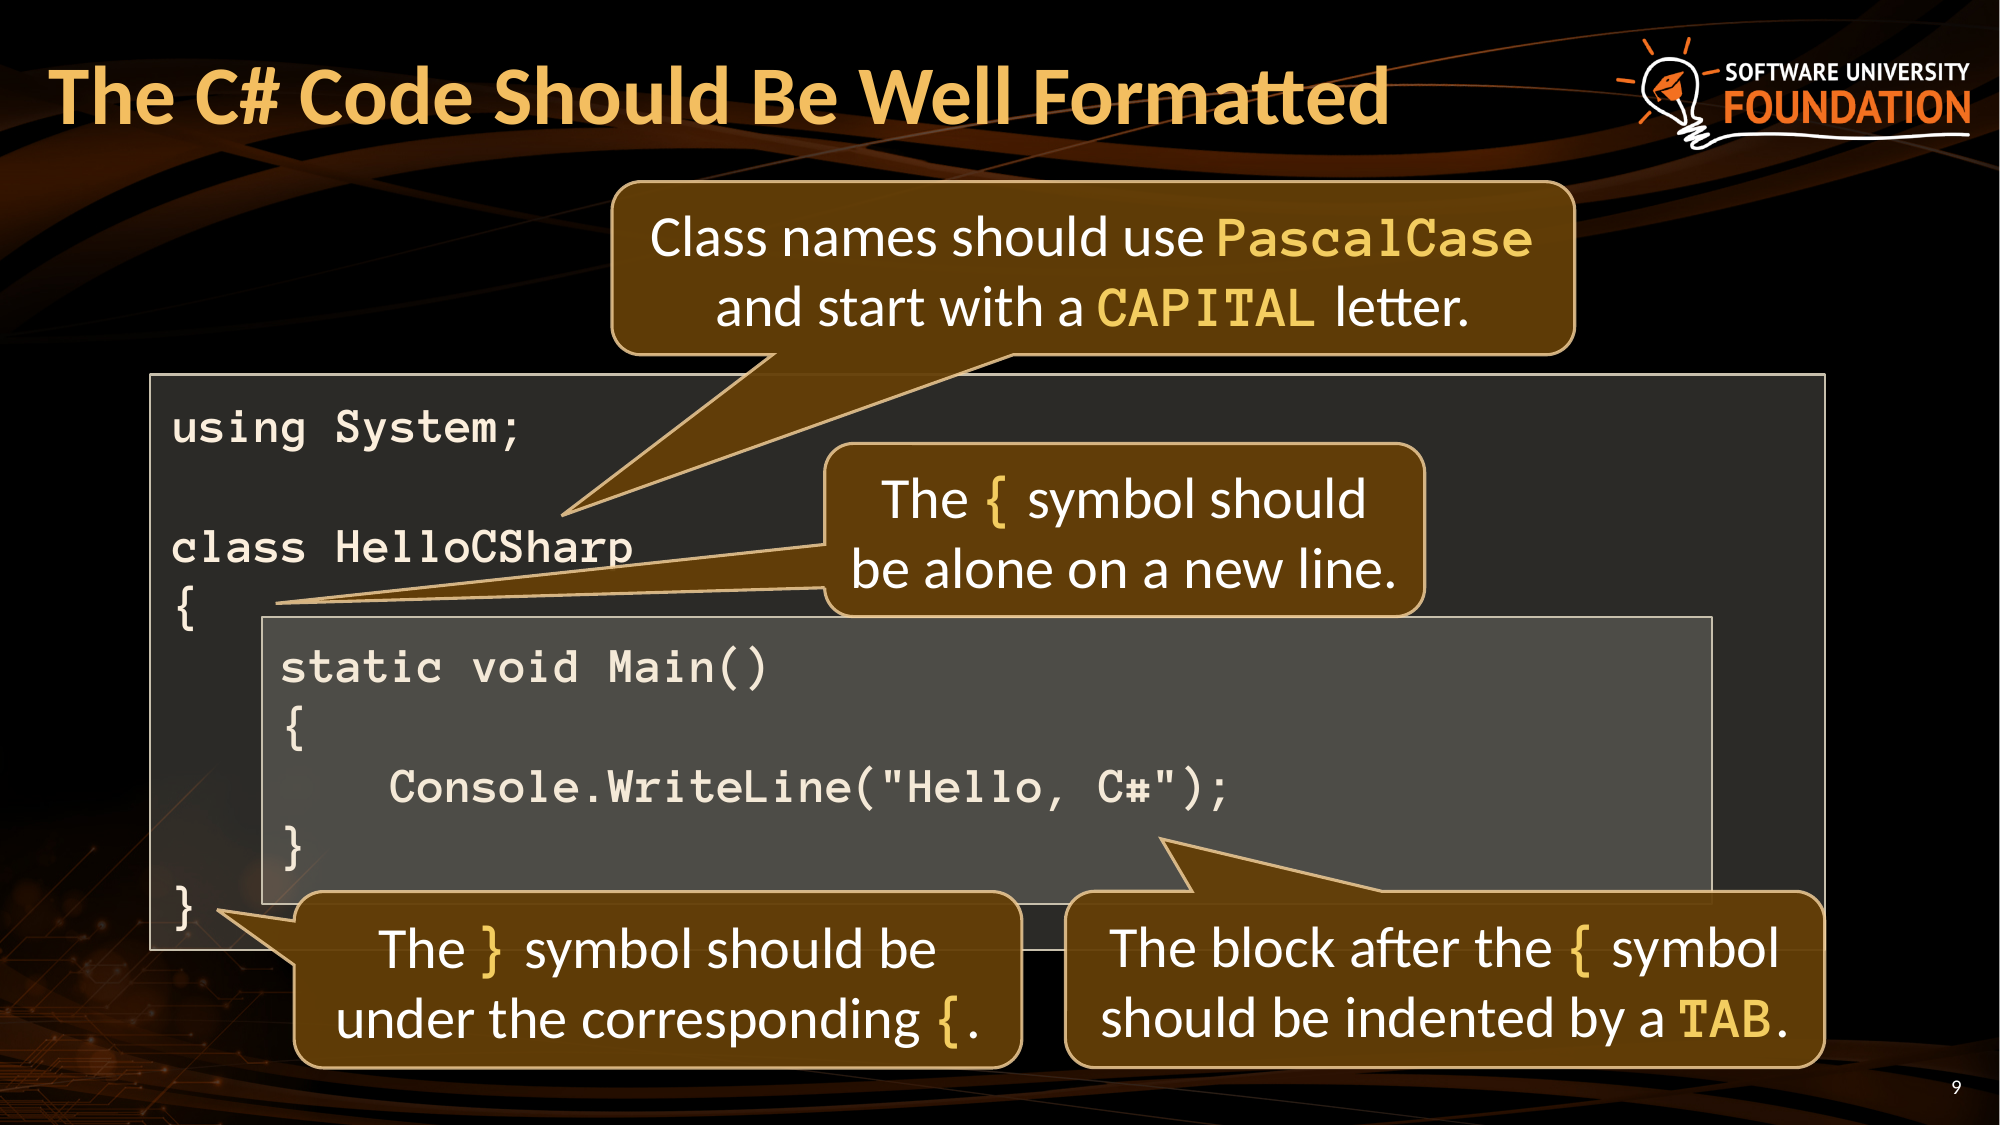

# The C# Code Should Be Well Formatted
Class names should use PascalCase and start with a CAPITAL letter.
using System;

class HelloCSharp
{
    static void Main()
    {
        Console.WriteLine("Hello, C#");
    }
}
The { symbol should be alone on a new line.

The block after the { symbol should be indented by a TAB.
The } symbol should be under the corresponding {.
9